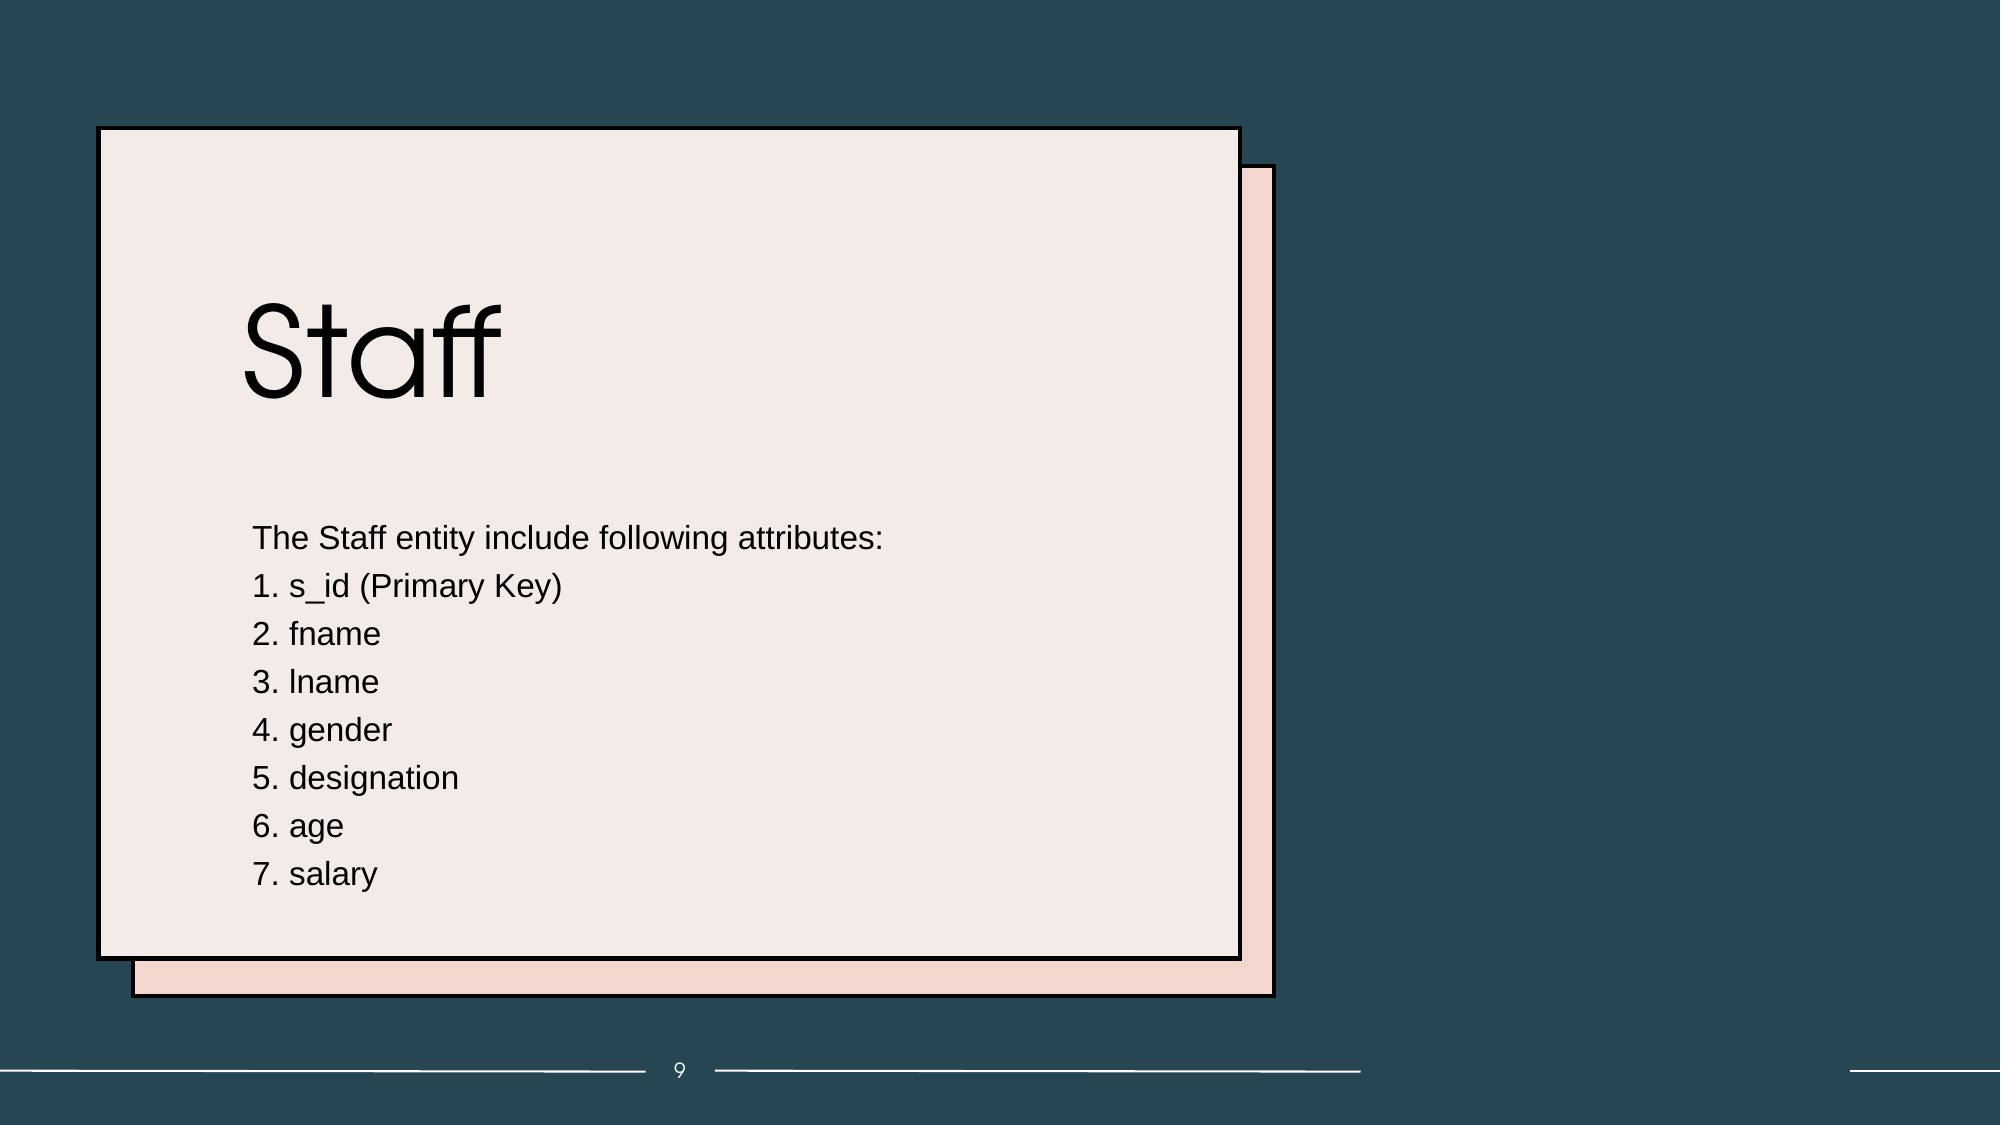

# Staff
The Staff entity include following attributes:
1. s_id (Primary Key)
2. fname
3. lname
4. gender
5. designation
6. age
7. salary
9